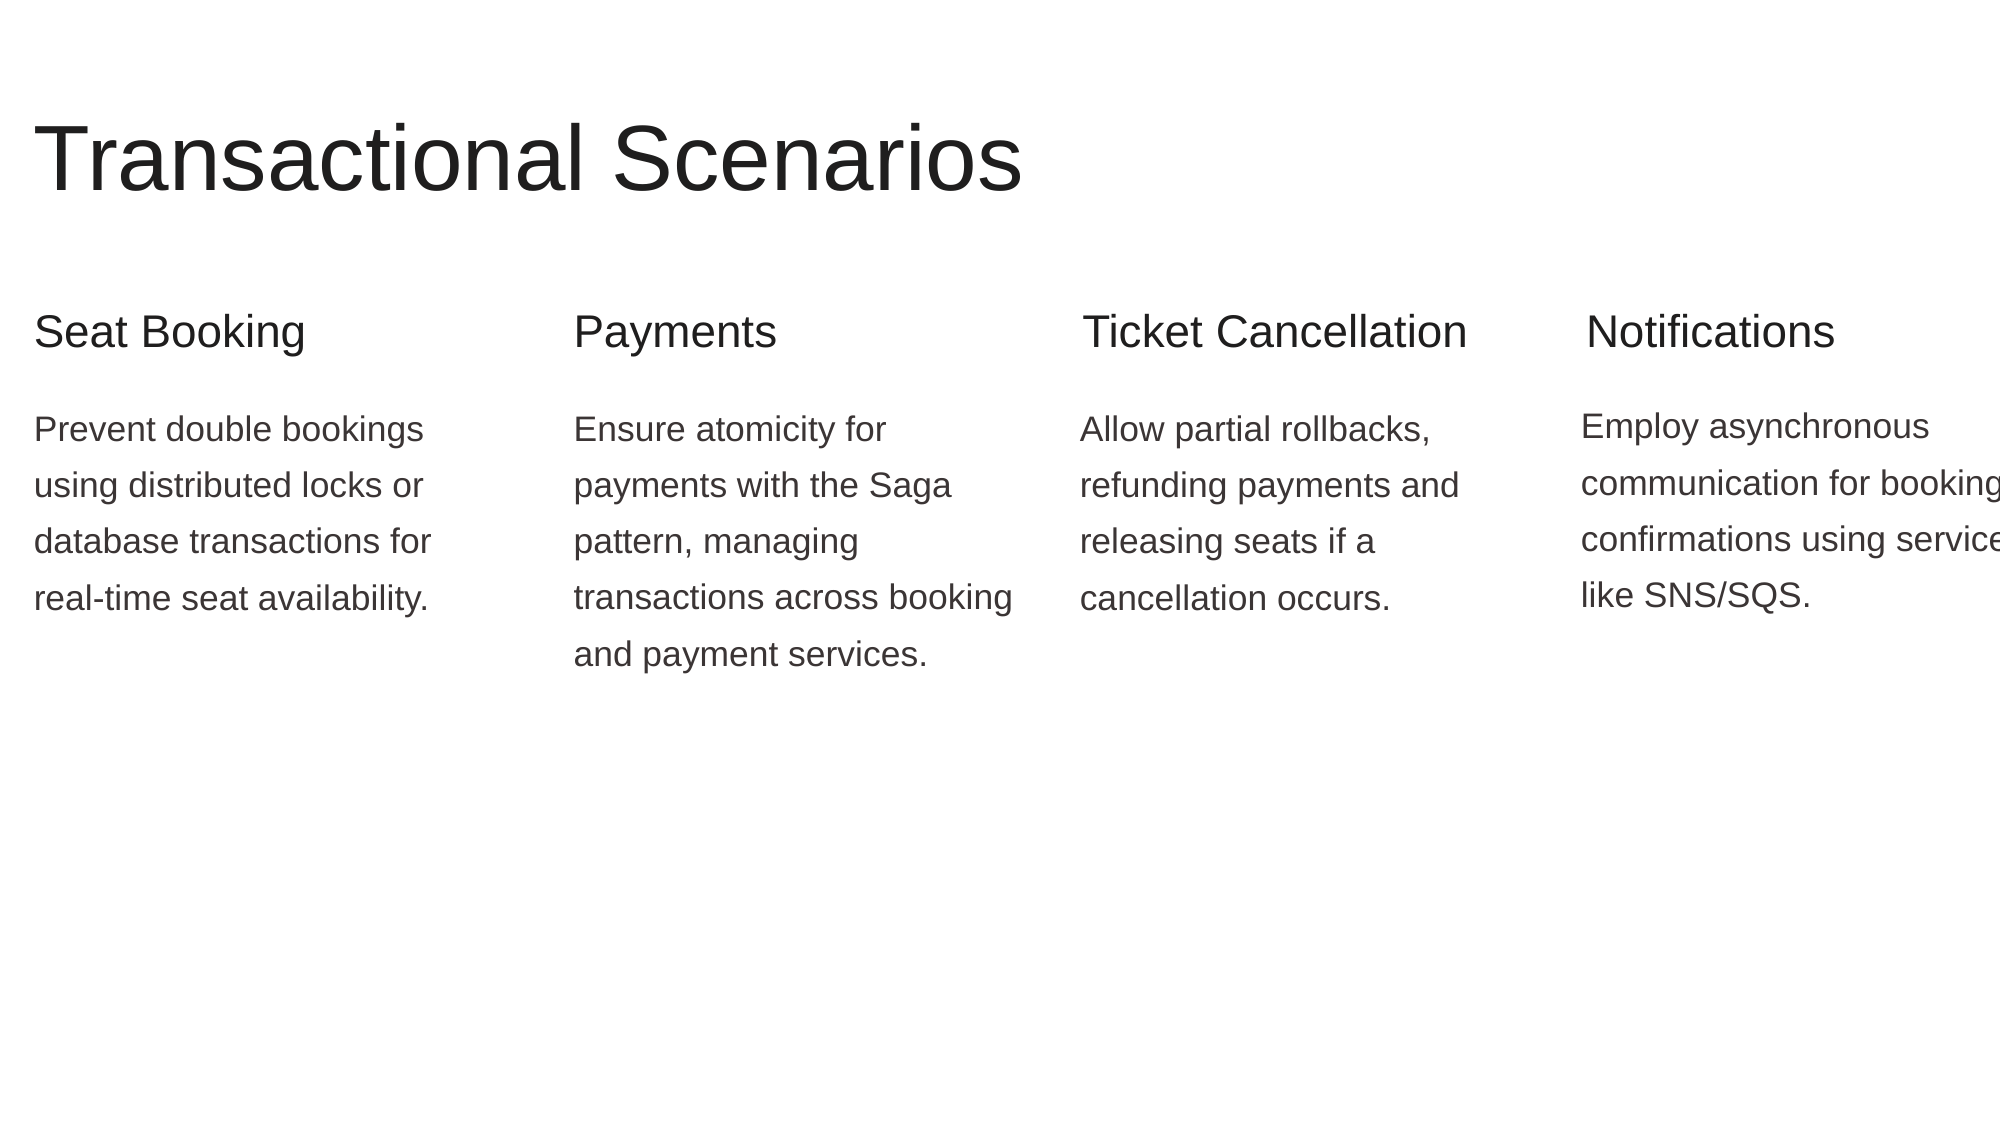

Transactional Scenarios
Payments
Ticket Cancellation
Notifications
Seat Booking
Employ asynchronous communication for booking confirmations using services like SNS/SQS.
Ensure atomicity for payments with the Saga pattern, managing transactions across booking and payment services.
Prevent double bookings using distributed locks or database transactions for real-time seat availability.
Allow partial rollbacks, refunding payments and releasing seats if a cancellation occurs.